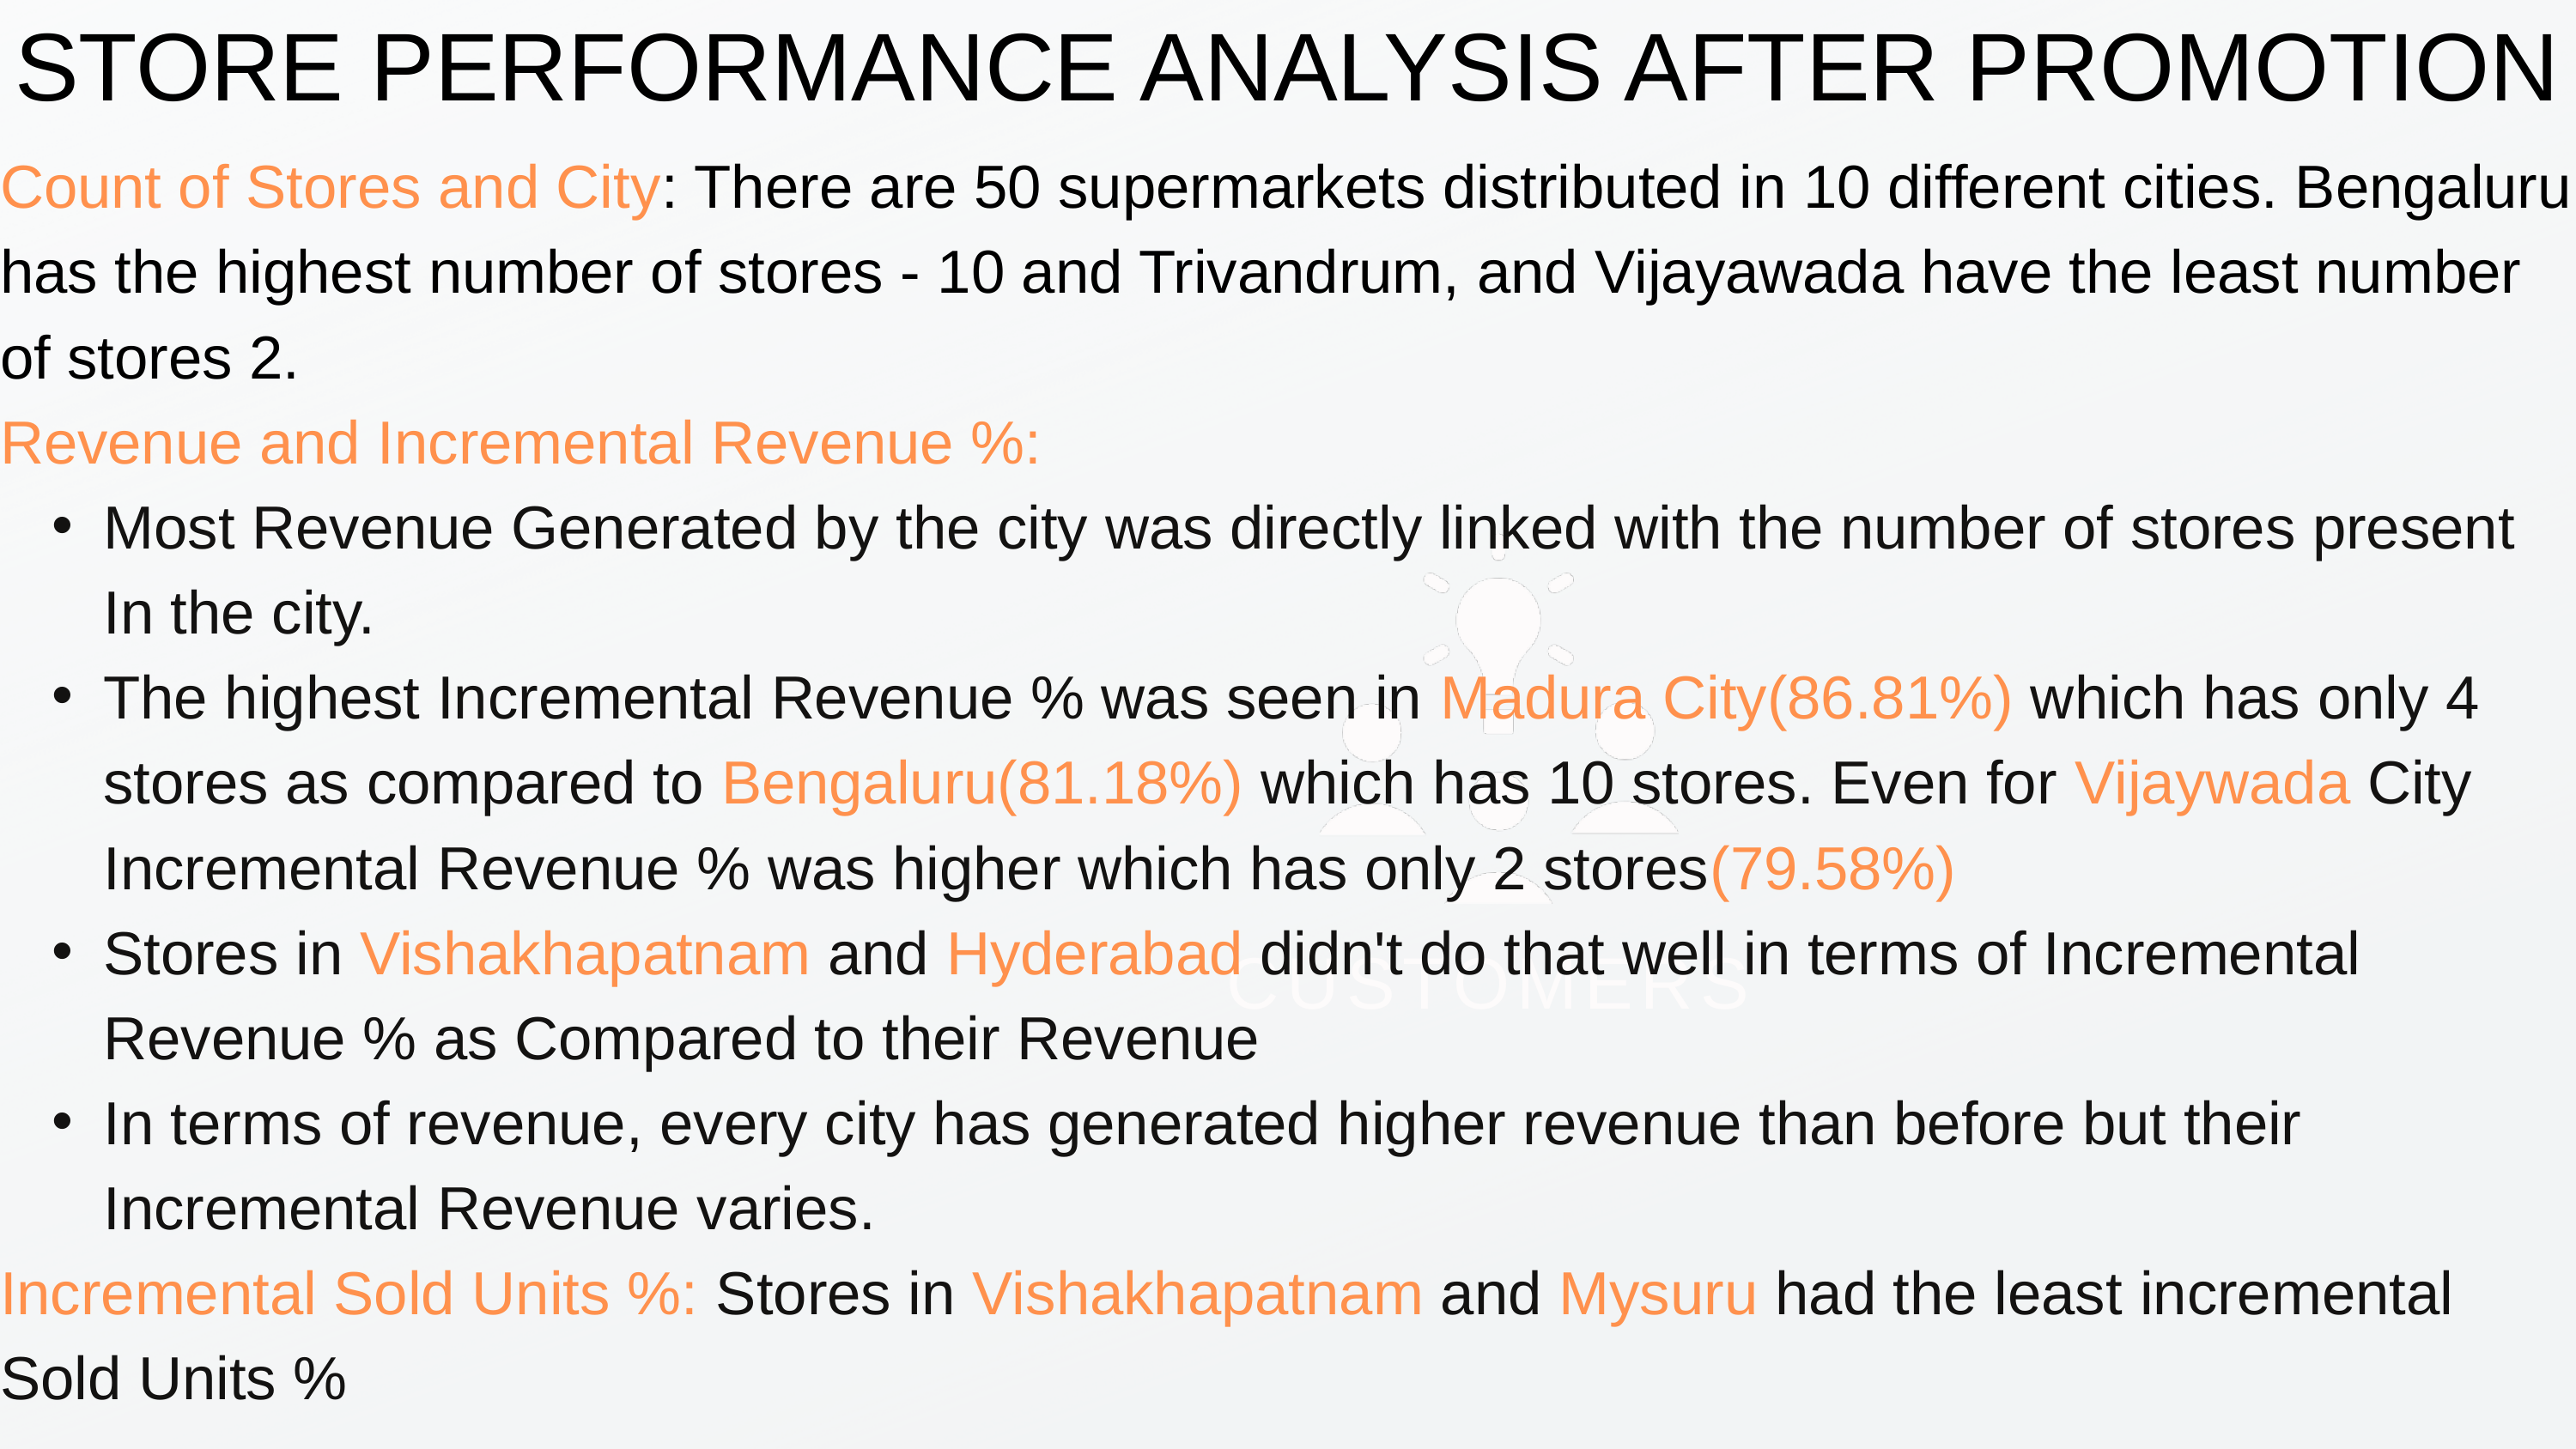

STORE PERFORMANCE ANALYSIS AFTER PROMOTION
Count of Stores and City: There are 50 supermarkets distributed in 10 different cities. Bengaluru has the highest number of stores - 10 and Trivandrum, and Vijayawada have the least number of stores 2.
Revenue and Incremental Revenue %:
Most Revenue Generated by the city was directly linked with the number of stores present In the city.
The highest Incremental Revenue % was seen in Madura City(86.81%) which has only 4 stores as compared to Bengaluru(81.18%) which has 10 stores. Even for Vijaywada City Incremental Revenue % was higher which has only 2 stores(79.58%)
Stores in Vishakhapatnam and Hyderabad didn't do that well in terms of Incremental Revenue % as Compared to their Revenue
In terms of revenue, every city has generated higher revenue than before but their Incremental Revenue varies.
Incremental Sold Units %: Stores in Vishakhapatnam and Mysuru had the least ﻿incremental Sold Units %

CUSTOMERS